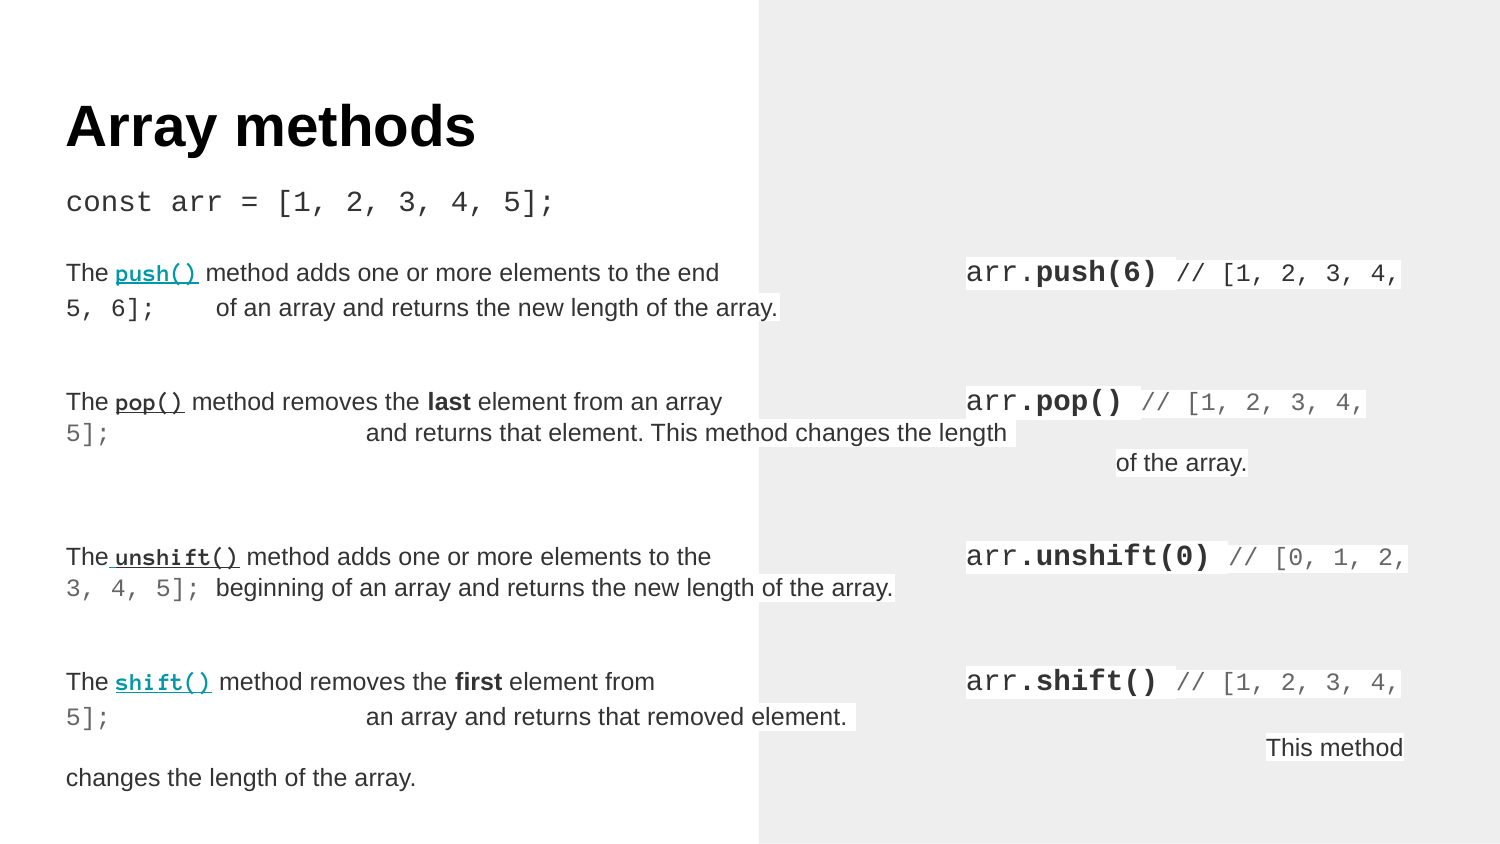

Array methods
const arr = [1, 2, 3, 4, 5];

The push() method adds one or more elements to the end 		arr.push(6) // [1, 2, 3, 4, 5, 6];	of an array and returns the new length of the array.

The pop() method removes the last element from an array 		arr.pop() // [1, 2, 3, 4, 5];		and returns that element. This method changes the length 										of the array.

The unshift() method adds one or more elements to the 		arr.unshift(0) // [0, 1, 2, 3, 4, 5];	beginning of an array and returns the new length of the array.

The shift() method removes the first element from 			arr.shift() // [1, 2, 3, 4, 5];		an array and returns that removed element. 												This method changes the length of the array.